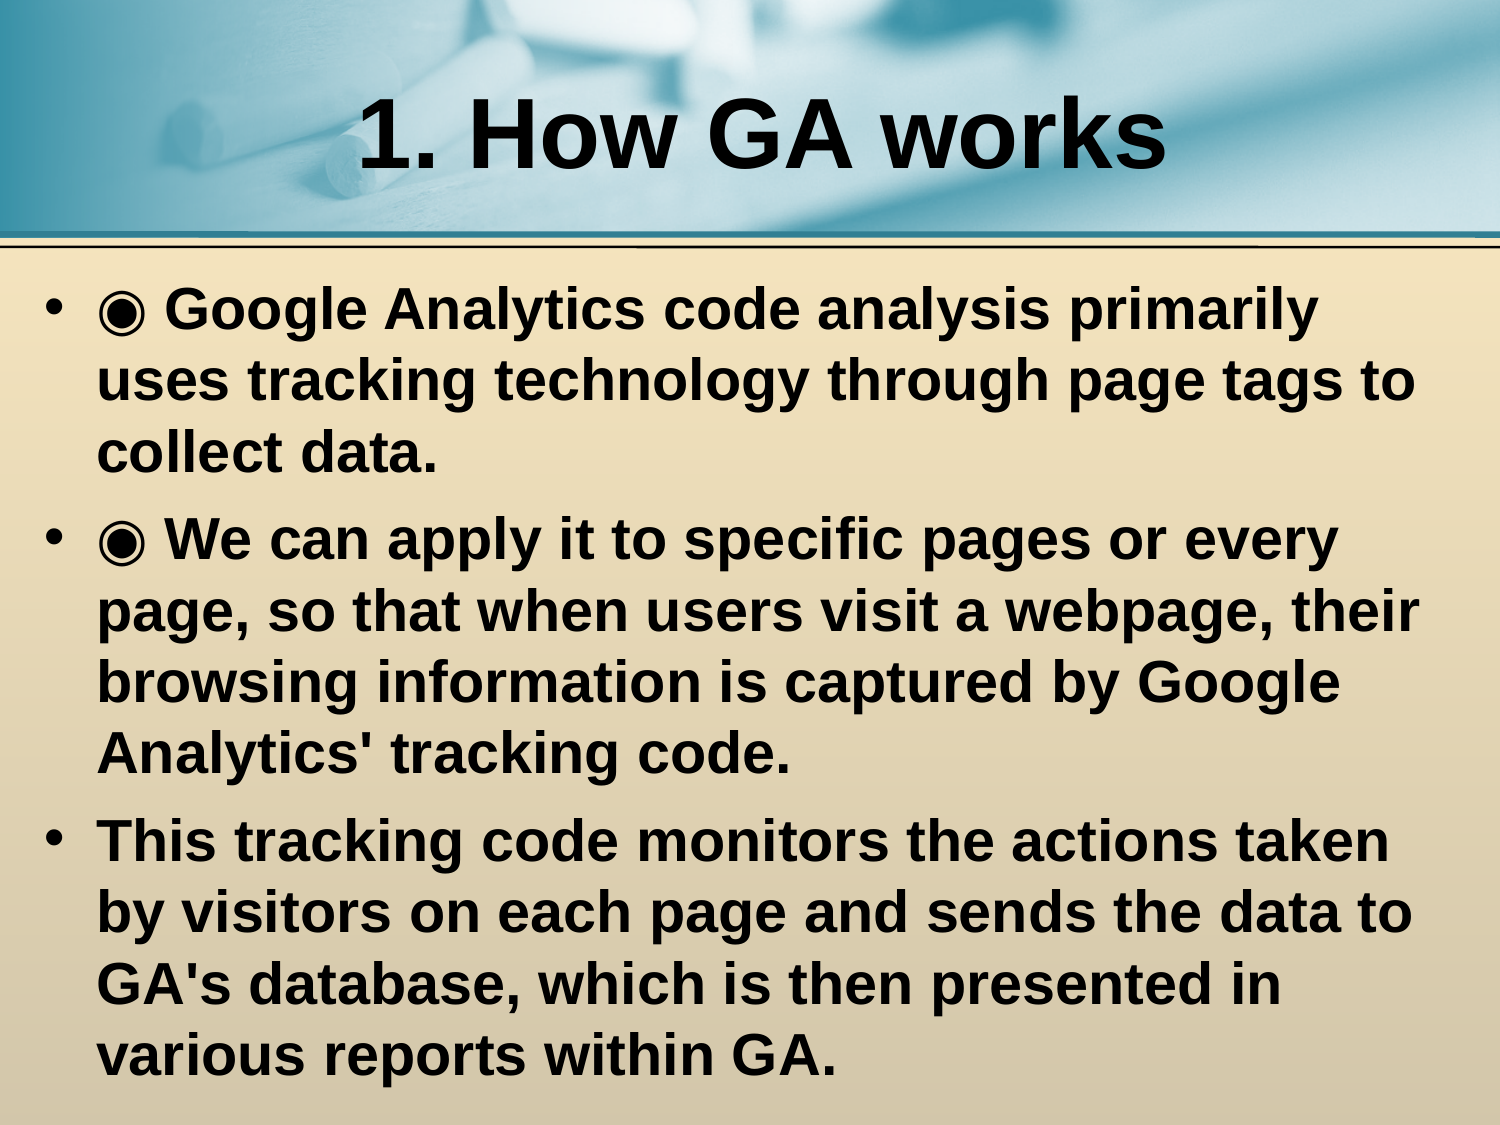

# 1. How GA works
◉ Google Analytics code analysis primarily uses tracking technology through page tags to collect data.
◉ We can apply it to specific pages or every page, so that when users visit a webpage, their browsing information is captured by Google Analytics' tracking code.
This tracking code monitors the actions taken by visitors on each page and sends the data to GA's database, which is then presented in various reports within GA.